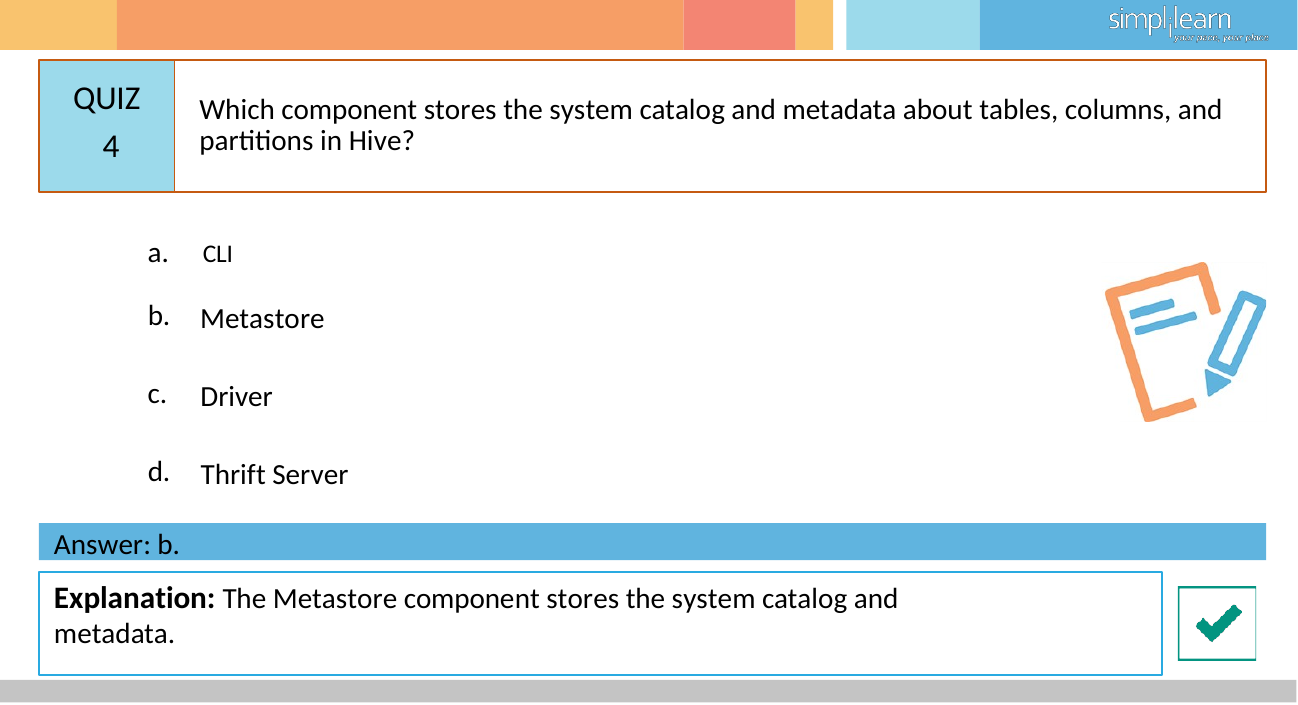

# QUIZ 4
Which component stores the system catalog and metadata about tables, columns, and partitions in Hive?
a.	CLI

b.
Metastore
c.
Driver
d.
Thrift Server
Answer: b.

Explanation: The Metastore component stores the system catalog and metadata.